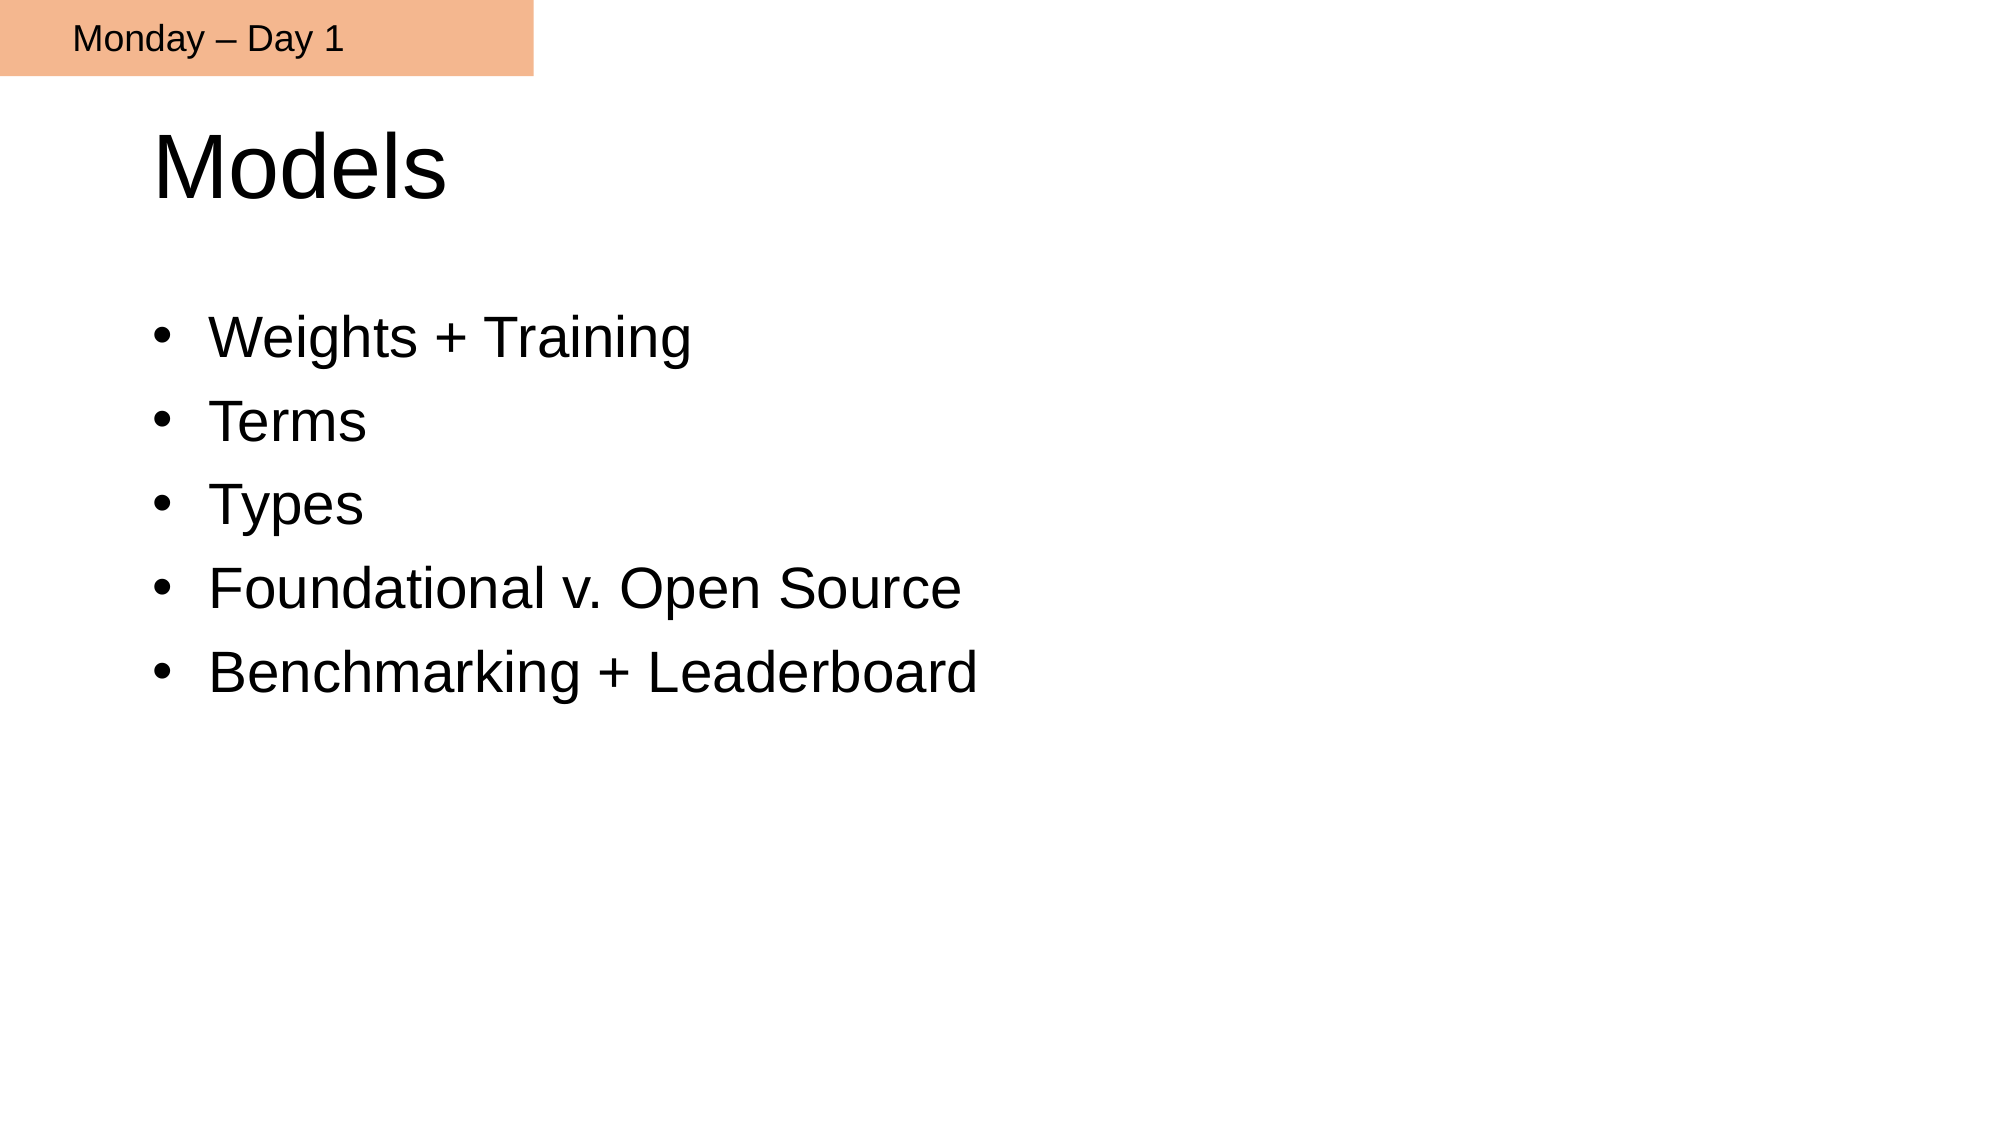

Monday – Day 1
# Models
Weights + Training
Terms
Types
Foundational v. Open Source
Benchmarking + Leaderboard